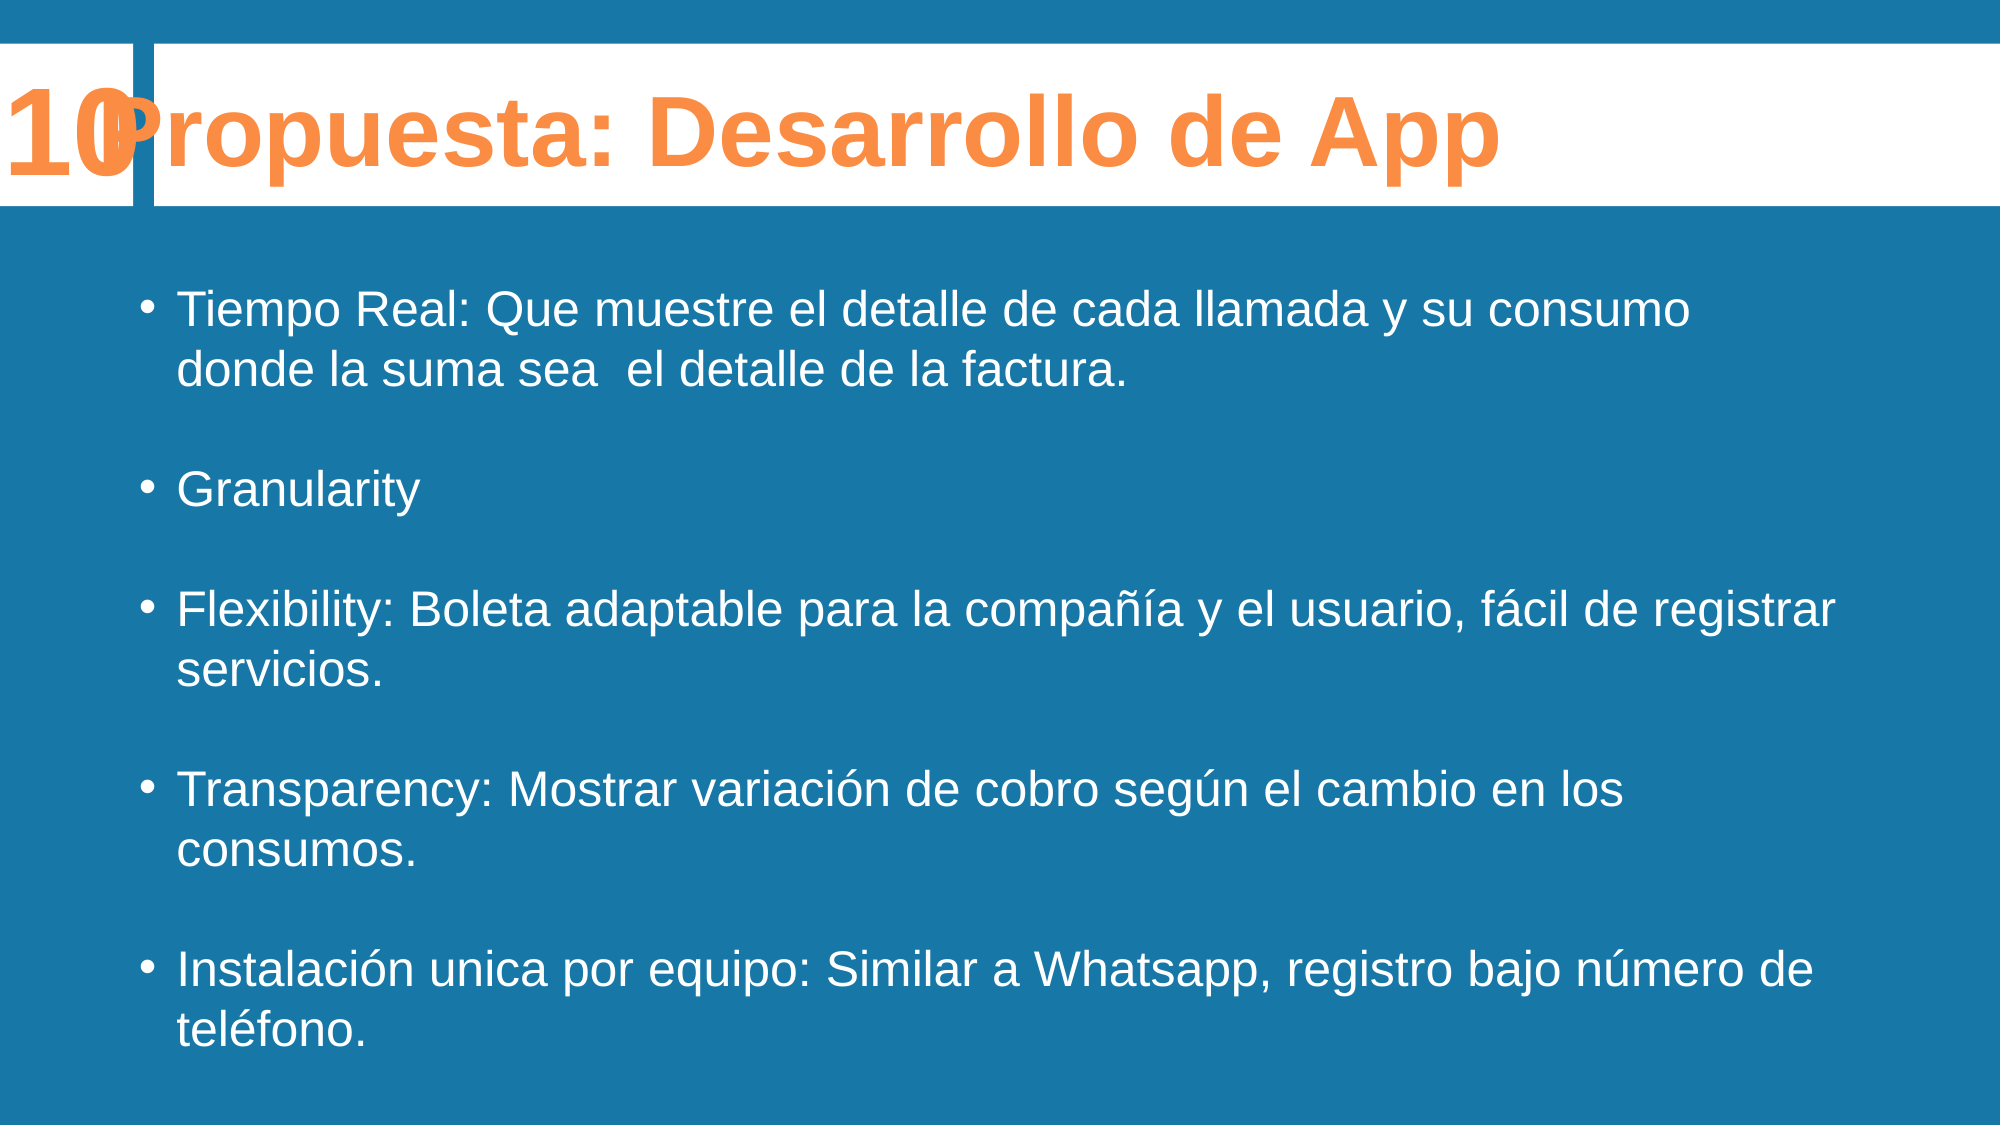

10

Propuesta: Desarrollo de App
Tiempo Real: Que muestre el detalle de cada llamada y su consumo donde la suma sea  el detalle de la factura.

Granularity

Flexibility: Boleta adaptable para la compañía y el usuario, fácil de registrar servicios.

Transparency: Mostrar variación de cobro según el cambio en los consumos.

Instalación unica por equipo: Similar a Whatsapp, registro bajo número de teléfono.